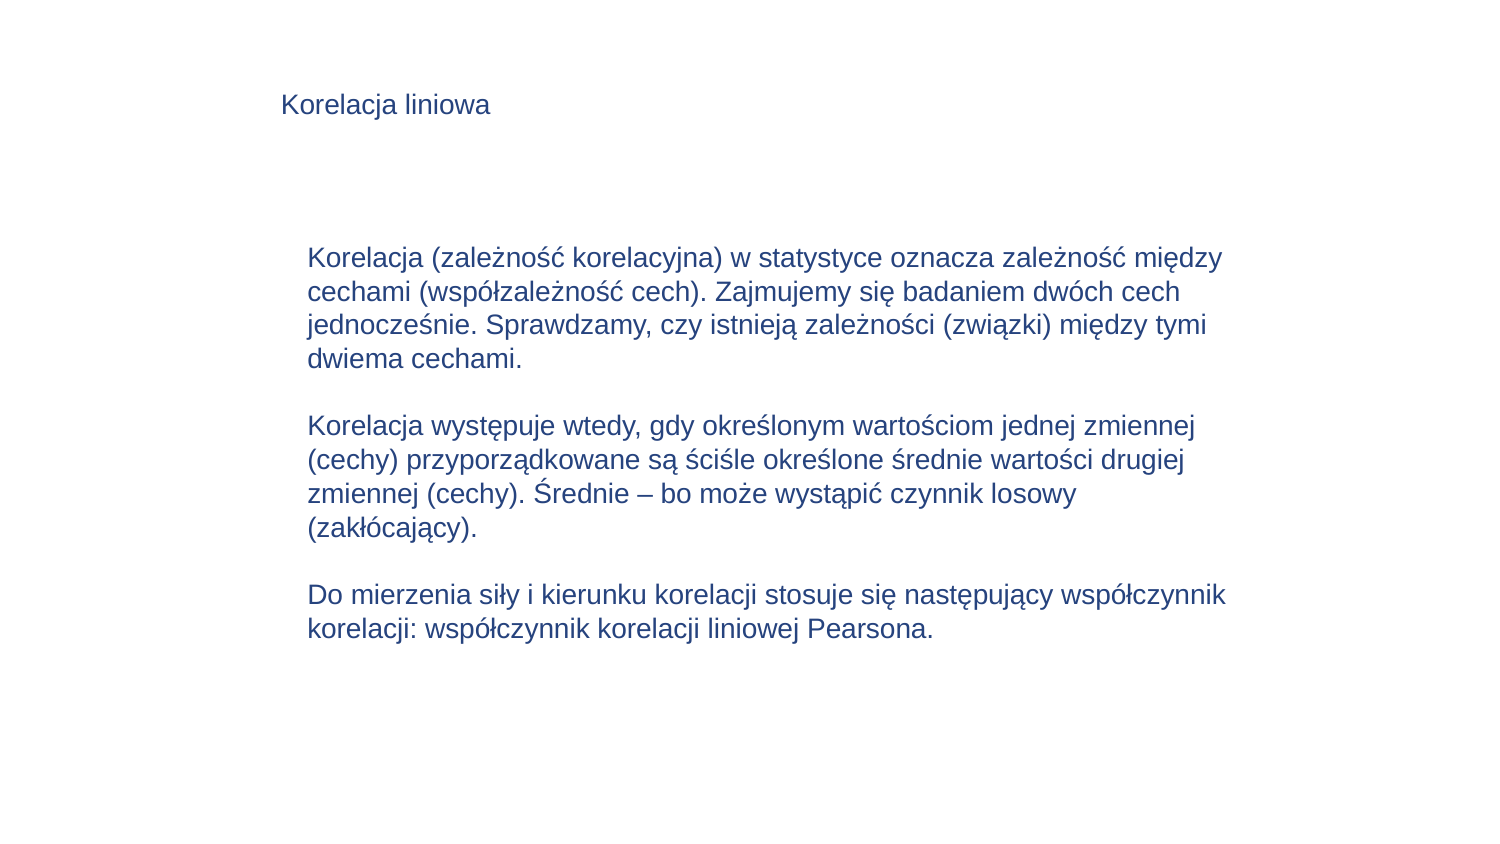

Korelacja liniowa
Korelacja (zależność korelacyjna) w statystyce oznacza zależność między cechami (współzależność cech). Zajmujemy się badaniem dwóch cech jednocześnie. Sprawdzamy, czy istnieją zależności (związki) między tymi dwiema cechami.

Korelacja występuje wtedy, gdy określonym wartościom jednej zmiennej (cechy) przyporządkowane są ściśle określone średnie wartości drugiej zmiennej (cechy). Średnie – bo może wystąpić czynnik losowy (zakłócający).

Do mierzenia siły i kierunku korelacji stosuje się następujący współczynnik korelacji: współczynnik korelacji liniowej Pearsona.